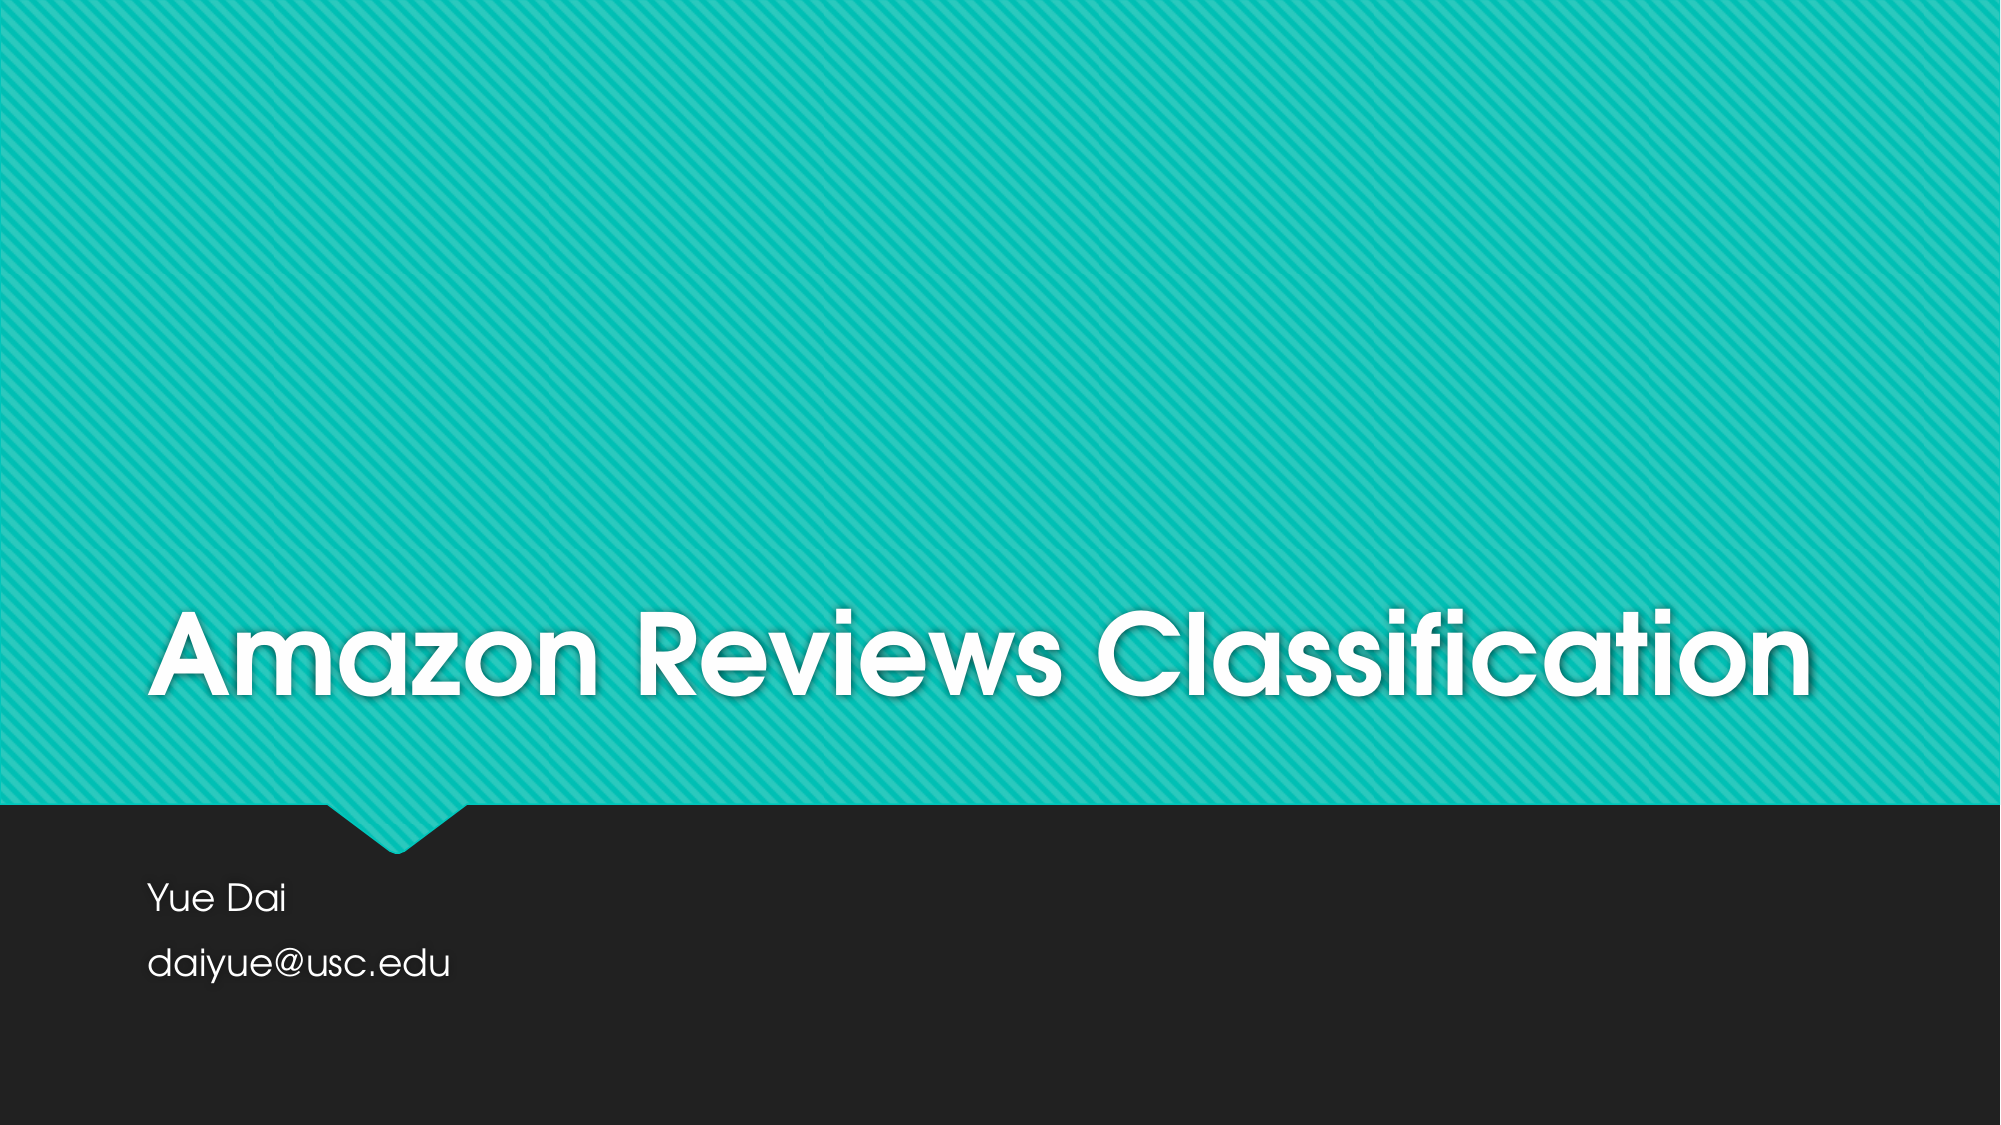

# Amazon Reviews Classification
Yue Dai
daiyue@usc.edu